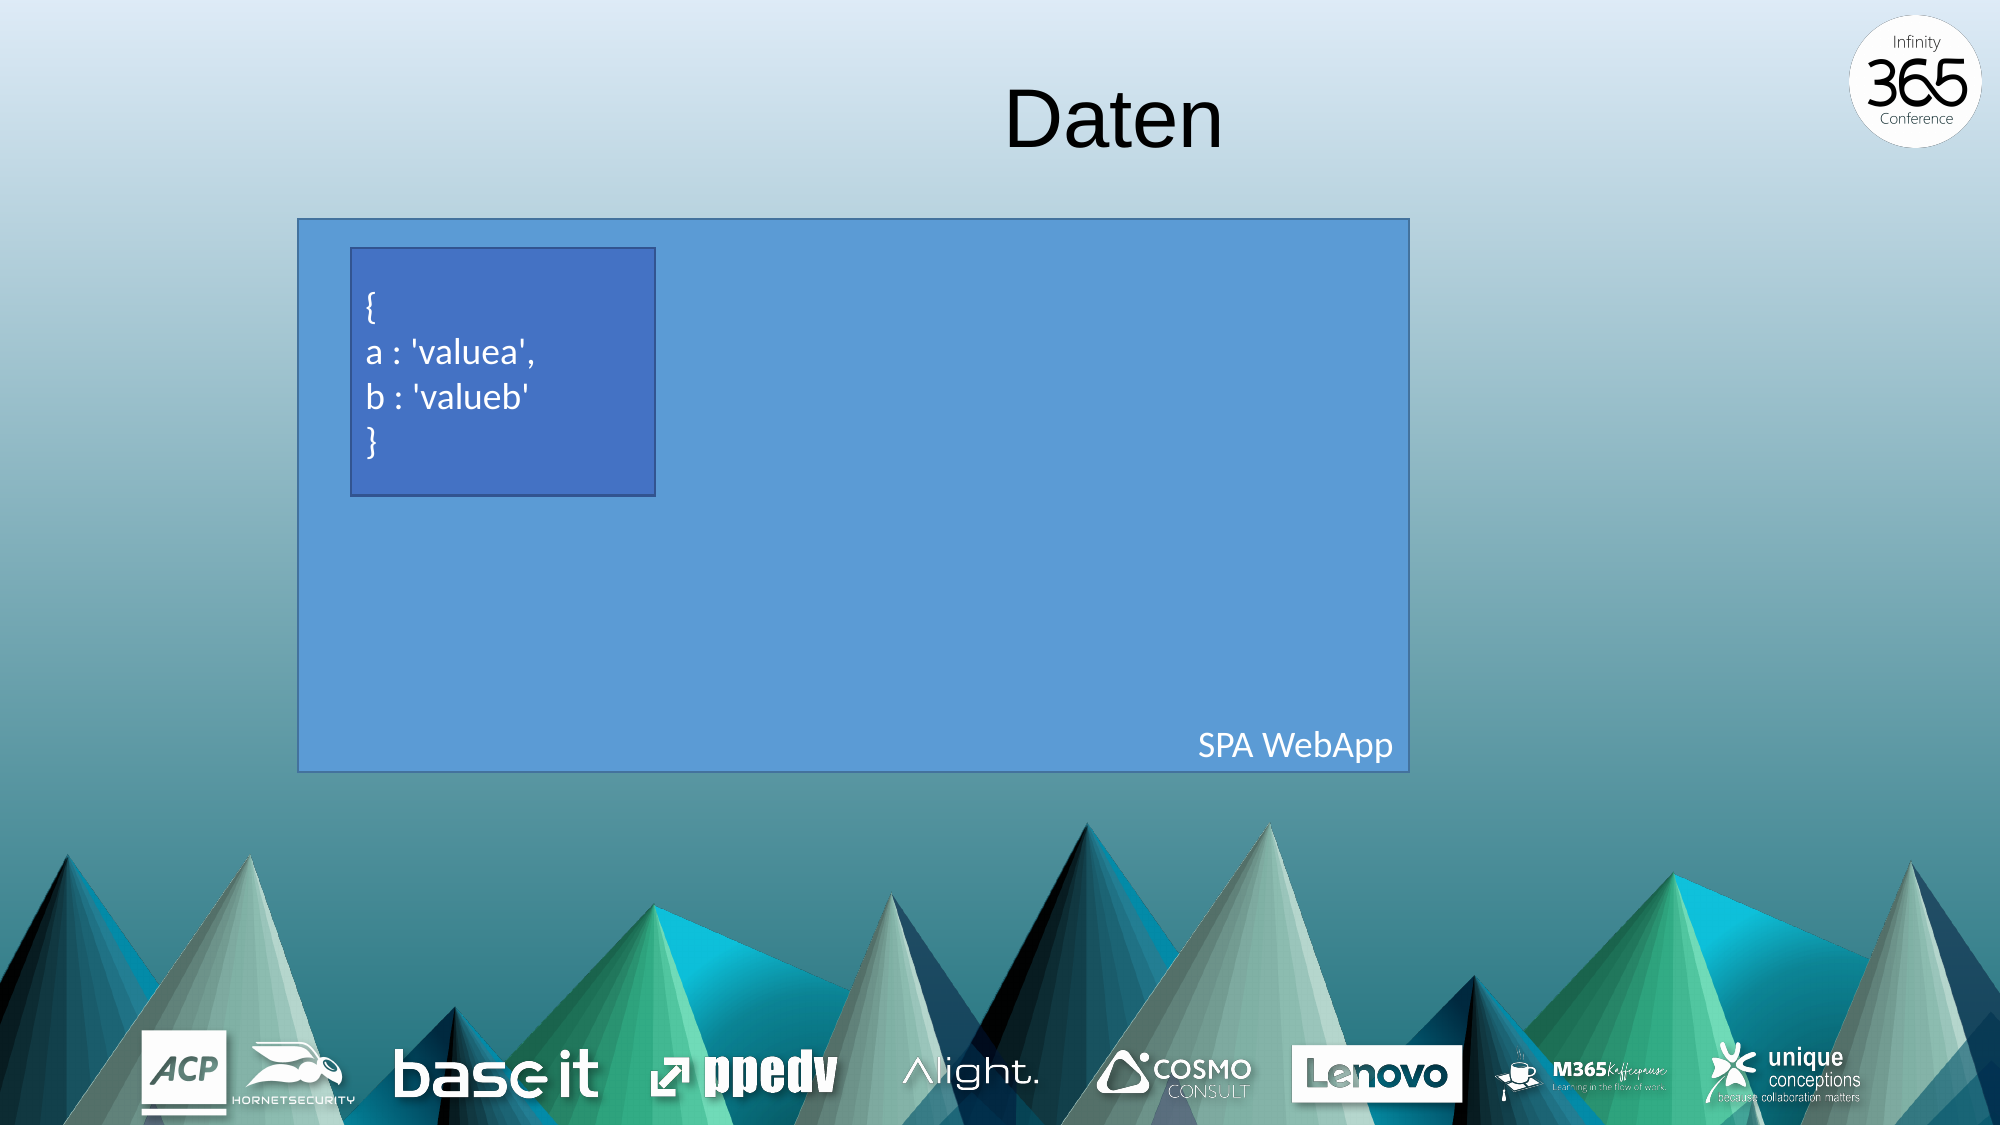

# Daten
SPA WebApp
{
a : 'valuea',
b : 'valueb'
}